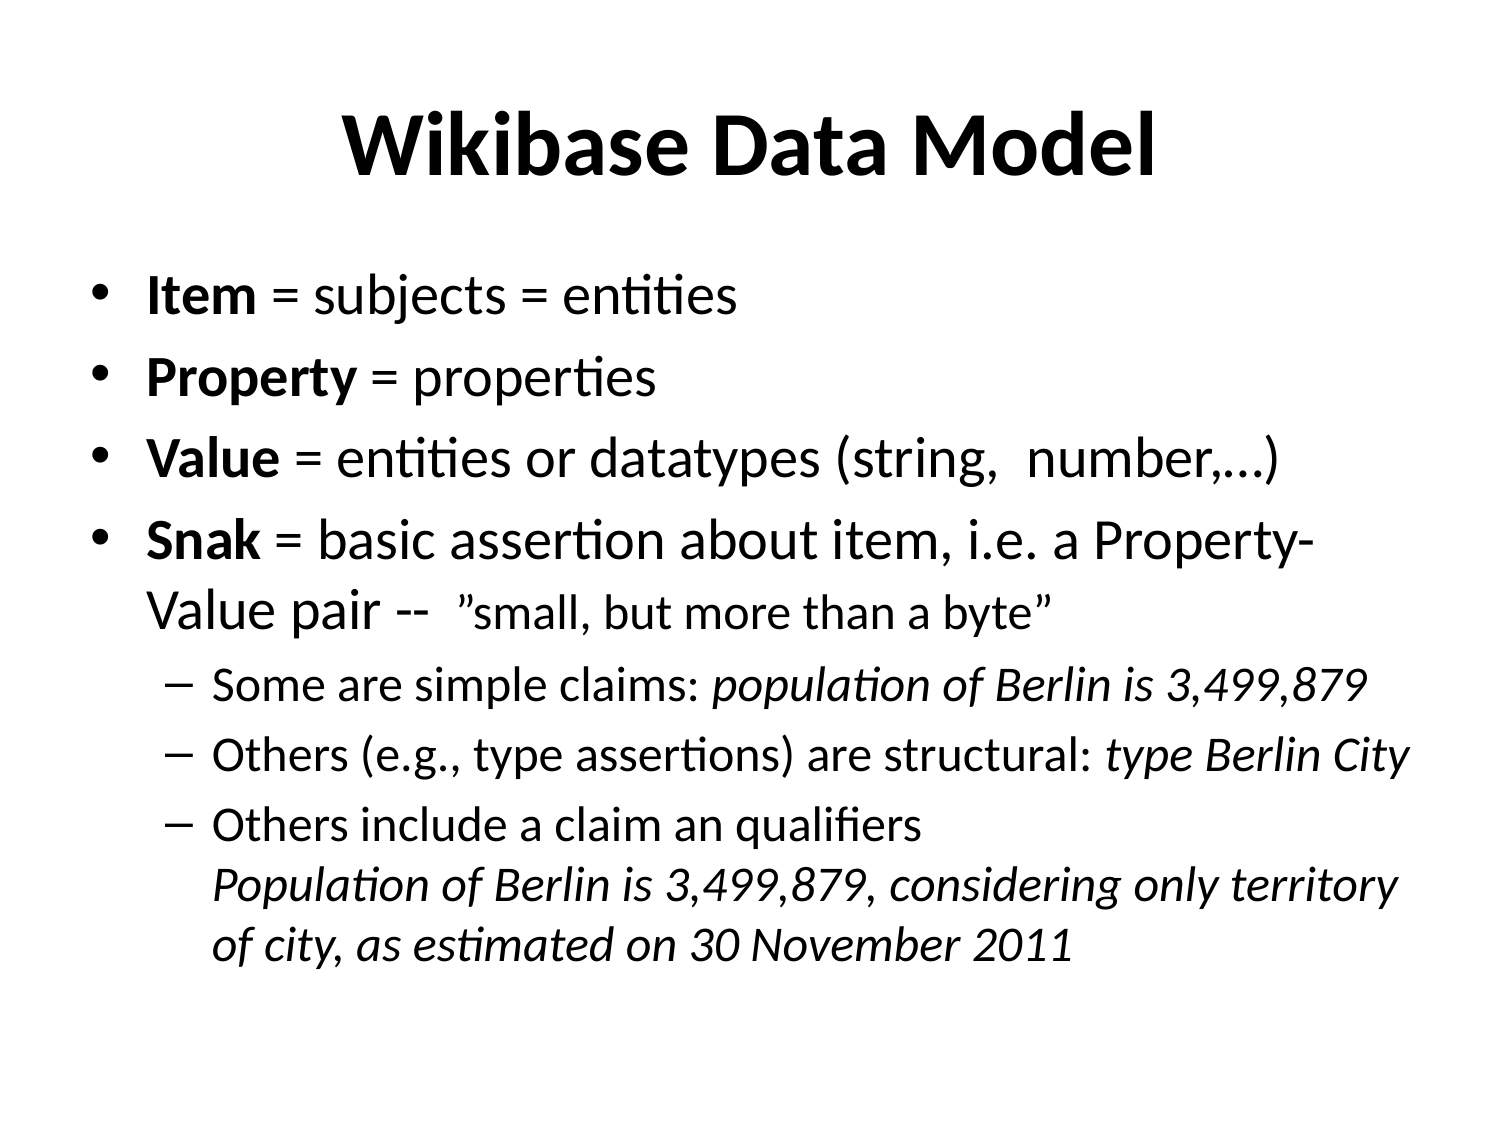

# Wikibase Data Model
Item = subjects = entities
Property = properties
Value = entities or datatypes (string,  number,…)
Snak = basic assertion about item, i.e. a Property-Value pair --  ”small, but more than a byte”
Some are simple claims: population of Berlin is 3,499,879
Others (e.g., type assertions) are structural: type Berlin City
Others include a claim an qualifiers
Population of Berlin is 3,499,879, considering only territory of city, as estimated on 30 November 2011